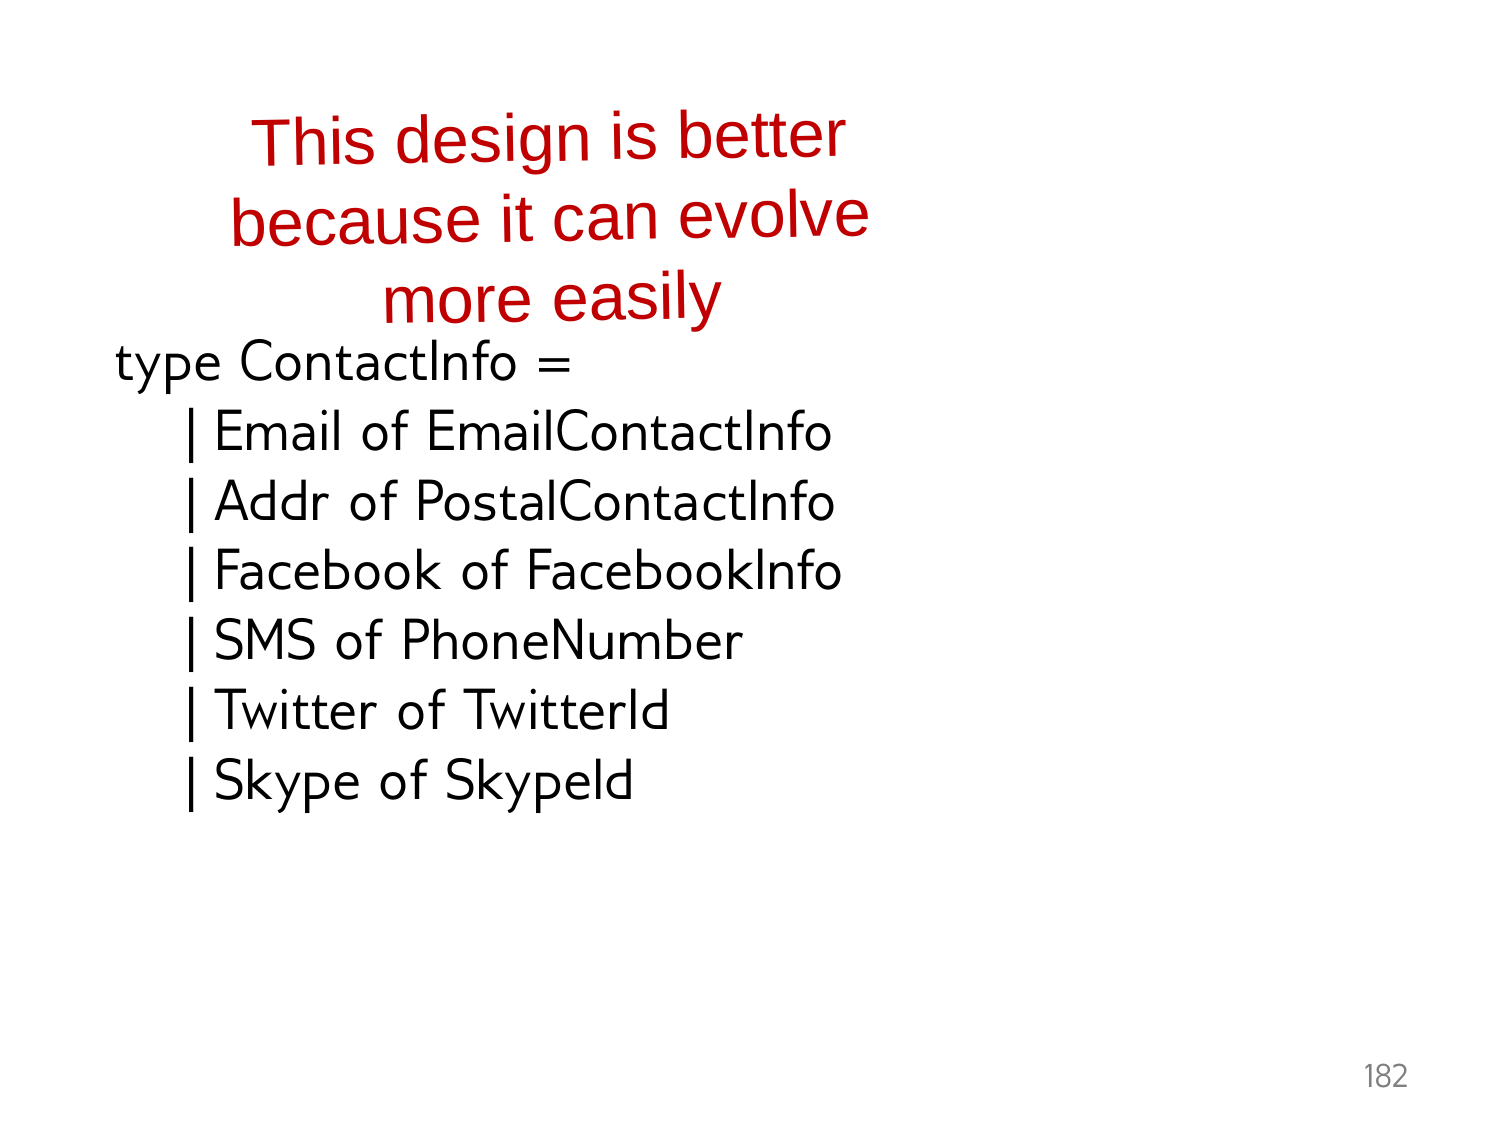

This design is better because it can evolve more easily
type ContactInfo =
    | Email of EmailContactInfo
    | Addr of PostalContactInfo
    | Facebook of FacebookInfo
    | SMS of PhoneNumber
    | Twitter of TwitterId
    | Skype of SkypeId